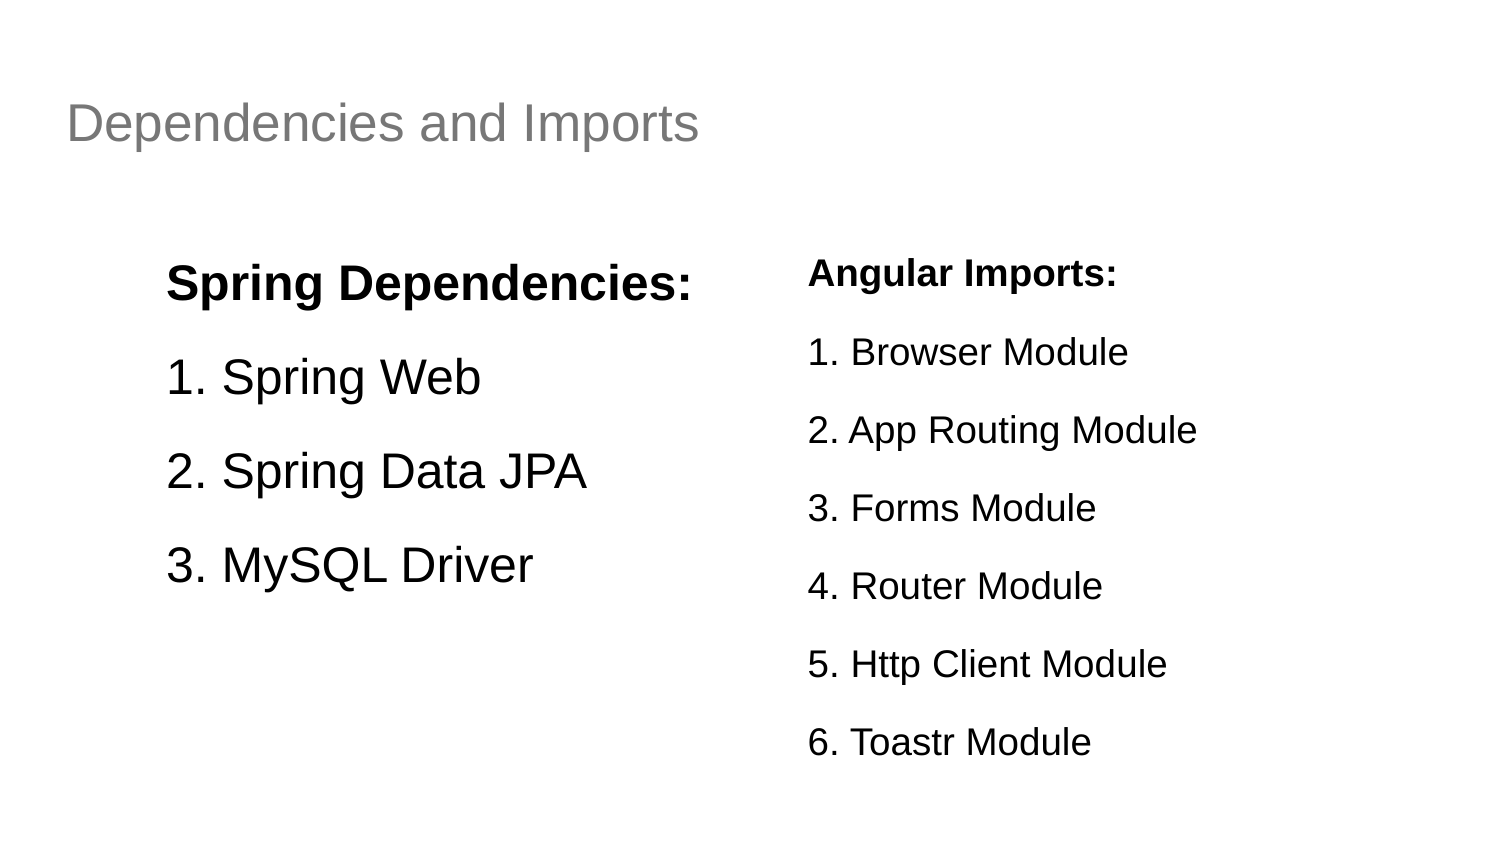

# Dependencies and Imports
Spring Dependencies:
1. Spring Web
2. Spring Data JPA
3. MySQL Driver

Angular Imports:
1. Browser Module
2. App Routing Module
3. Forms Module
4. Router Module
5. Http Client Module
6. Toastr Module